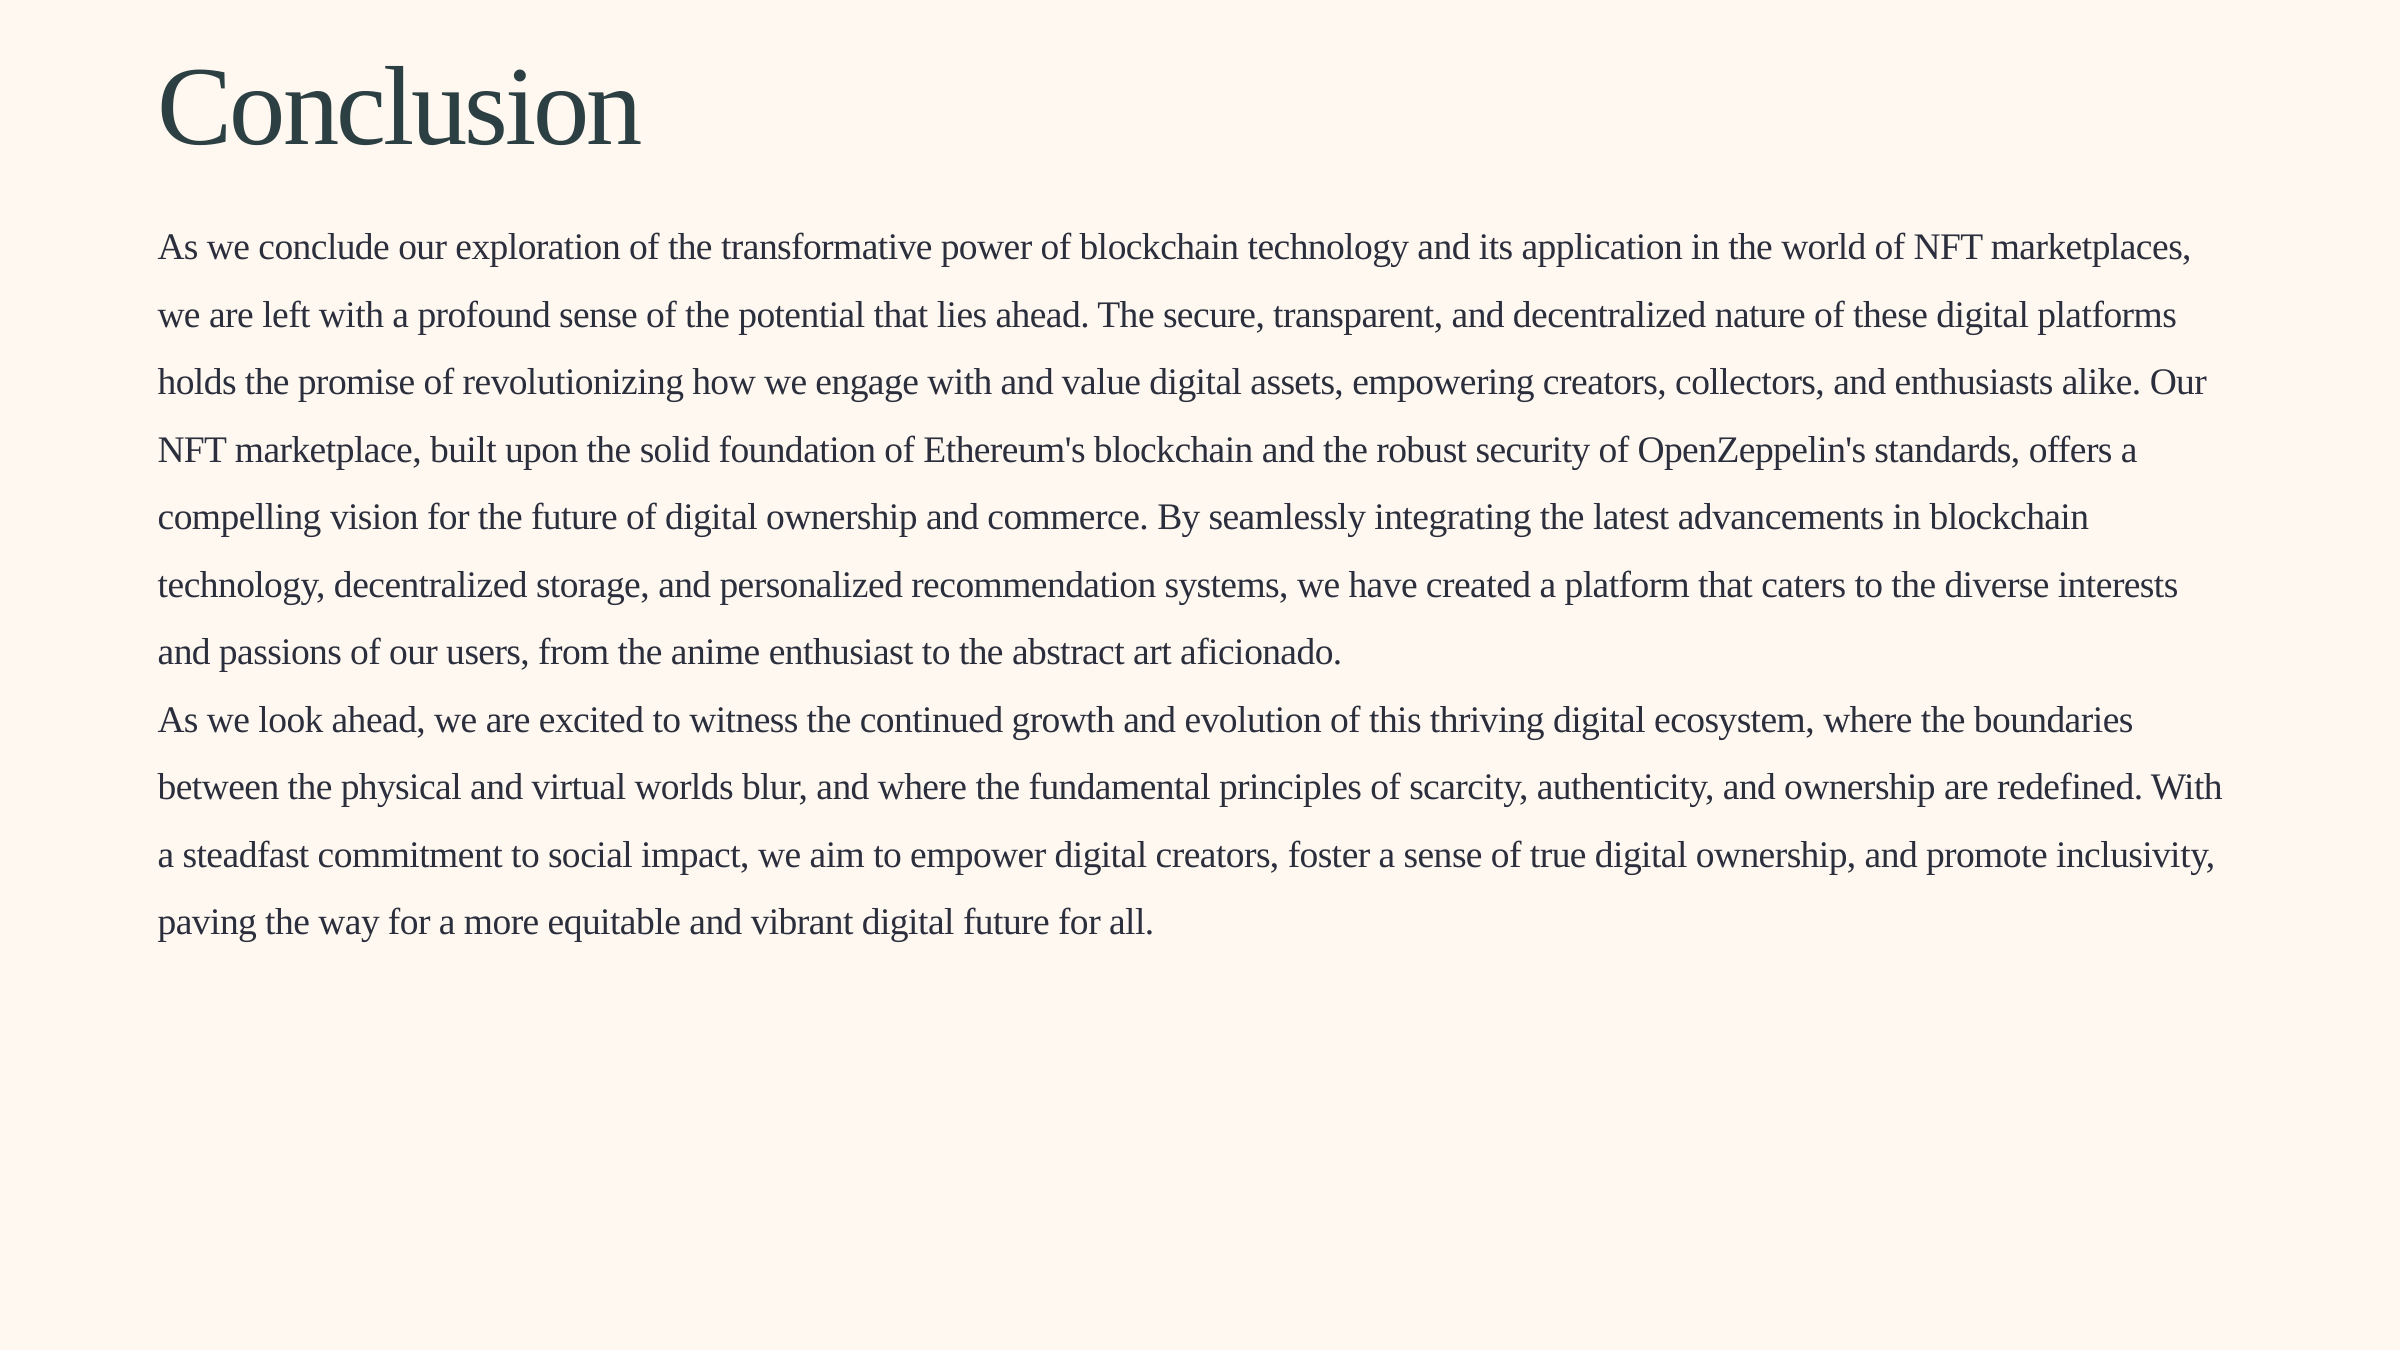

Conclusion
As we conclude our exploration of the transformative power of blockchain technology and its application in the world of NFT marketplaces, we are left with a profound sense of the potential that lies ahead. The secure, transparent, and decentralized nature of these digital platforms holds the promise of revolutionizing how we engage with and value digital assets, empowering creators, collectors, and enthusiasts alike. Our NFT marketplace, built upon the solid foundation of Ethereum's blockchain and the robust security of OpenZeppelin's standards, offers a compelling vision for the future of digital ownership and commerce. By seamlessly integrating the latest advancements in blockchain technology, decentralized storage, and personalized recommendation systems, we have created a platform that caters to the diverse interests and passions of our users, from the anime enthusiast to the abstract art aficionado.
As we look ahead, we are excited to witness the continued growth and evolution of this thriving digital ecosystem, where the boundaries between the physical and virtual worlds blur, and where the fundamental principles of scarcity, authenticity, and ownership are redefined. With a steadfast commitment to social impact, we aim to empower digital creators, foster a sense of true digital ownership, and promote inclusivity, paving the way for a more equitable and vibrant digital future for all.